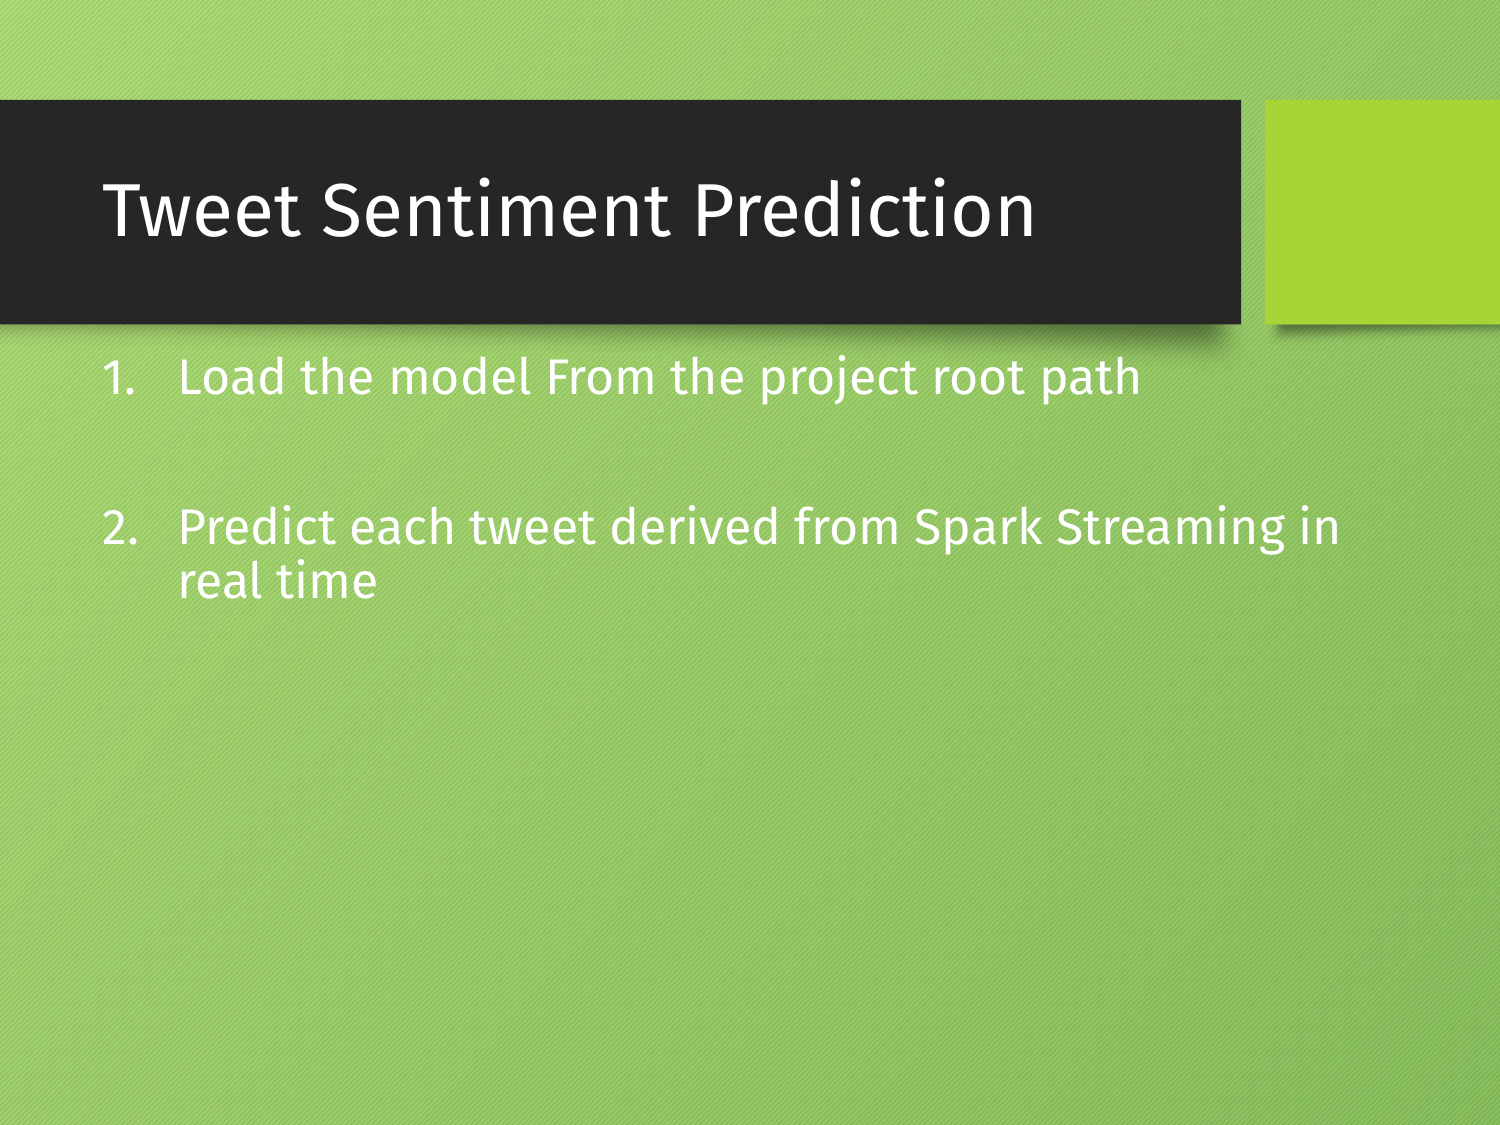

# Tweet Sentiment Prediction
Load the model From the project root path

Predict each tweet derived from Spark Streaming in real time